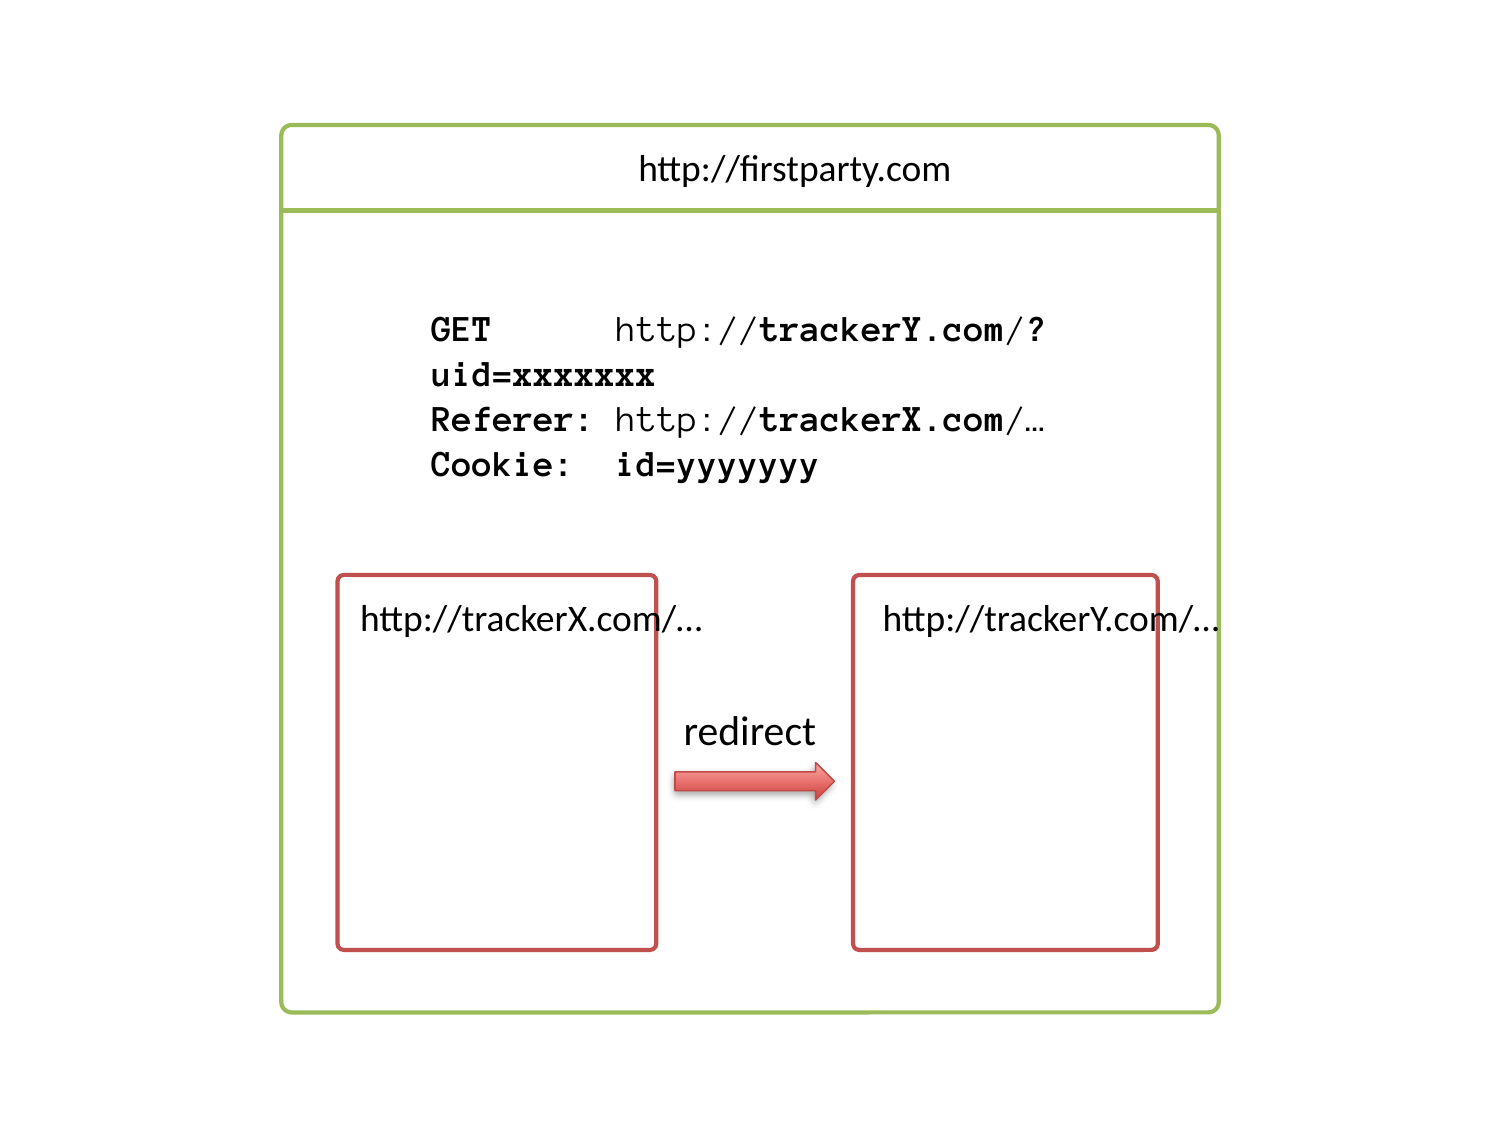

http://firstparty.com
GET      http://trackerY.com/?uid=xxxxxxx
Referer: http://trackerX.com/…
Cookie:  id=yyyyyyy

http://trackerX.com/…
http://trackerY.com/…

redirect